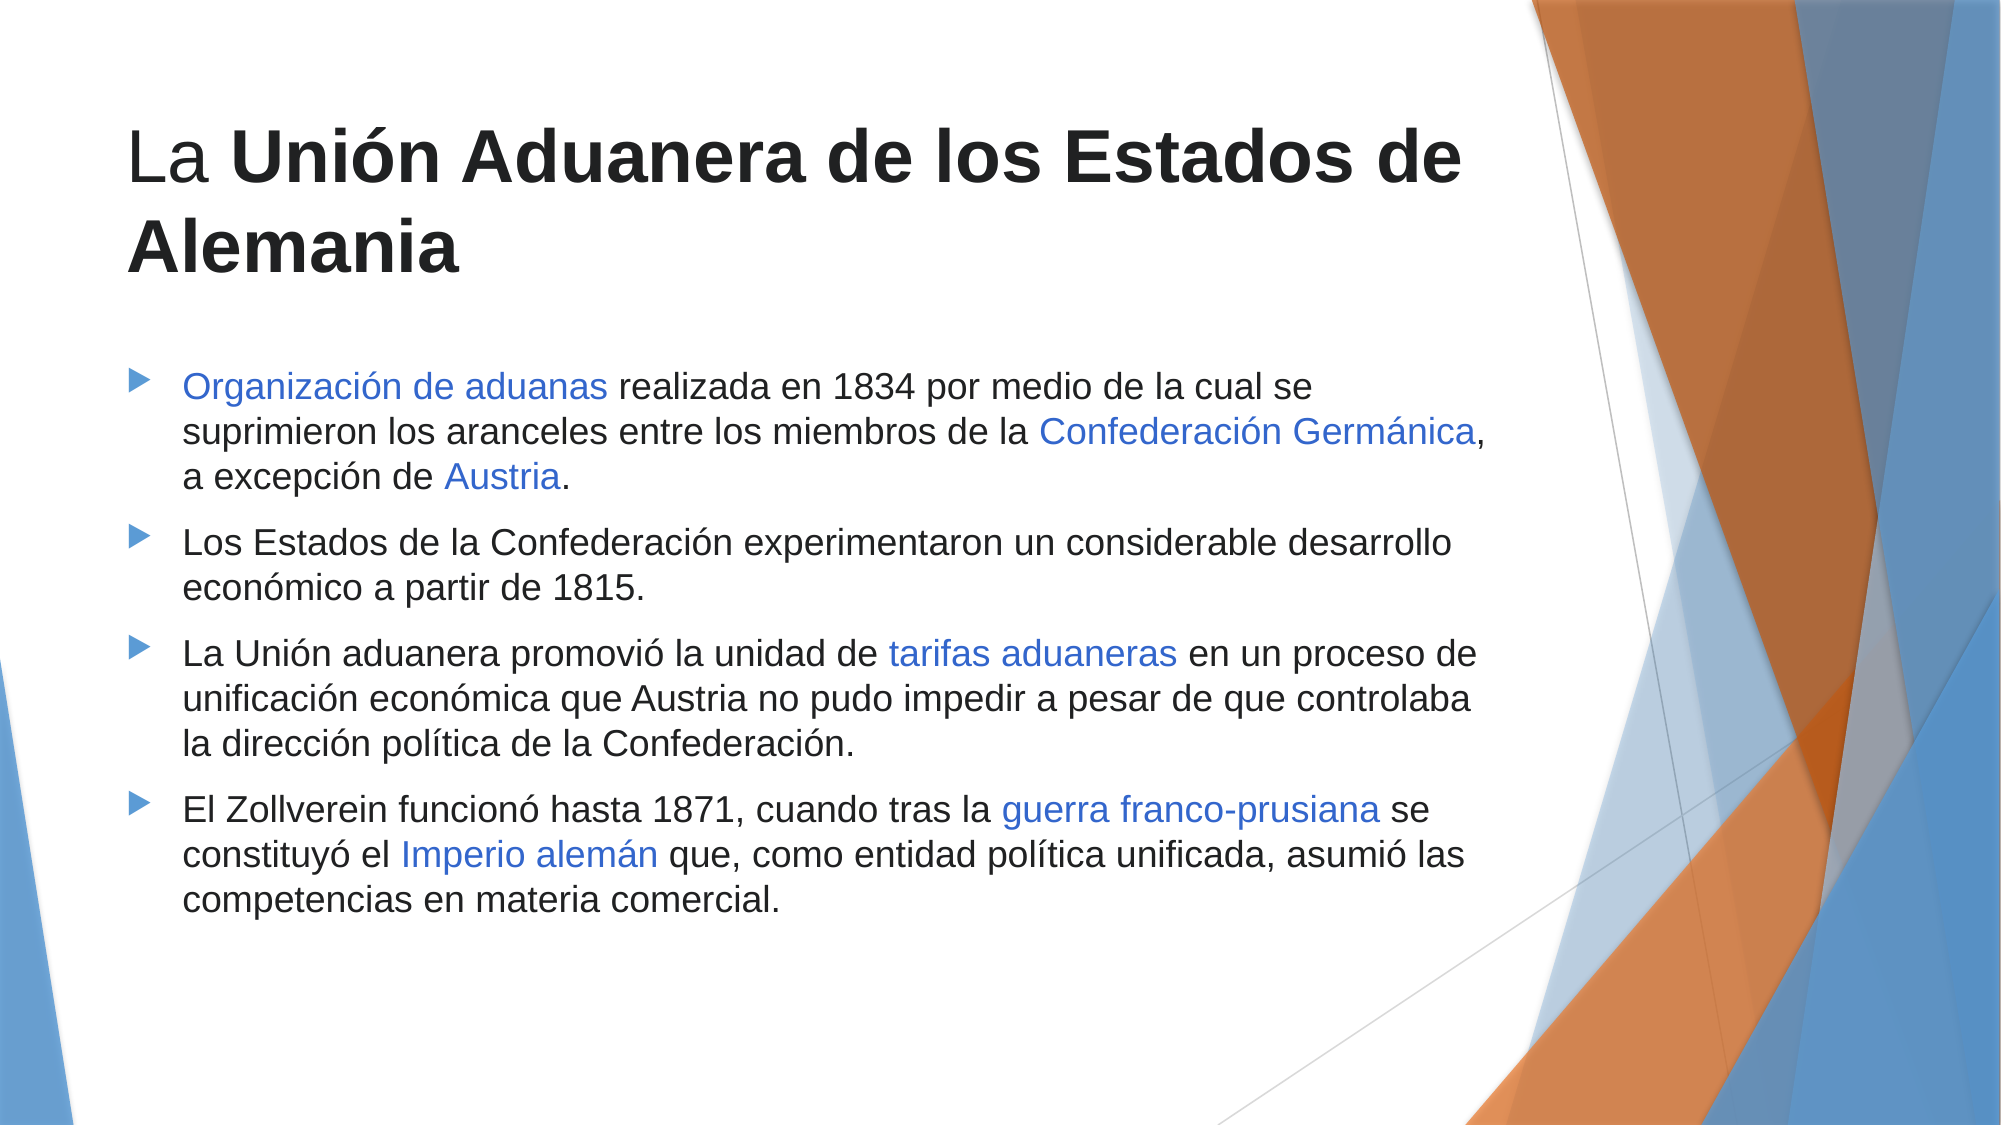

# La Unión Aduanera de los Estados de Alemania
Organización de aduanas realizada en 1834 por medio de la cual se suprimieron los aranceles entre los miembros de la Confederación Germánica, a excepción de Austria.
Los Estados de la Confederación experimentaron un considerable desarrollo económico a partir de 1815.
La Unión aduanera promovió la unidad de tarifas aduaneras en un proceso de unificación económica que Austria no pudo impedir a pesar de que controlaba la dirección política de la Confederación.​
El Zollverein funcionó hasta 1871, cuando tras la guerra franco-prusiana se constituyó el Imperio alemán que, como entidad política unificada, asumió las competencias en materia comercial.